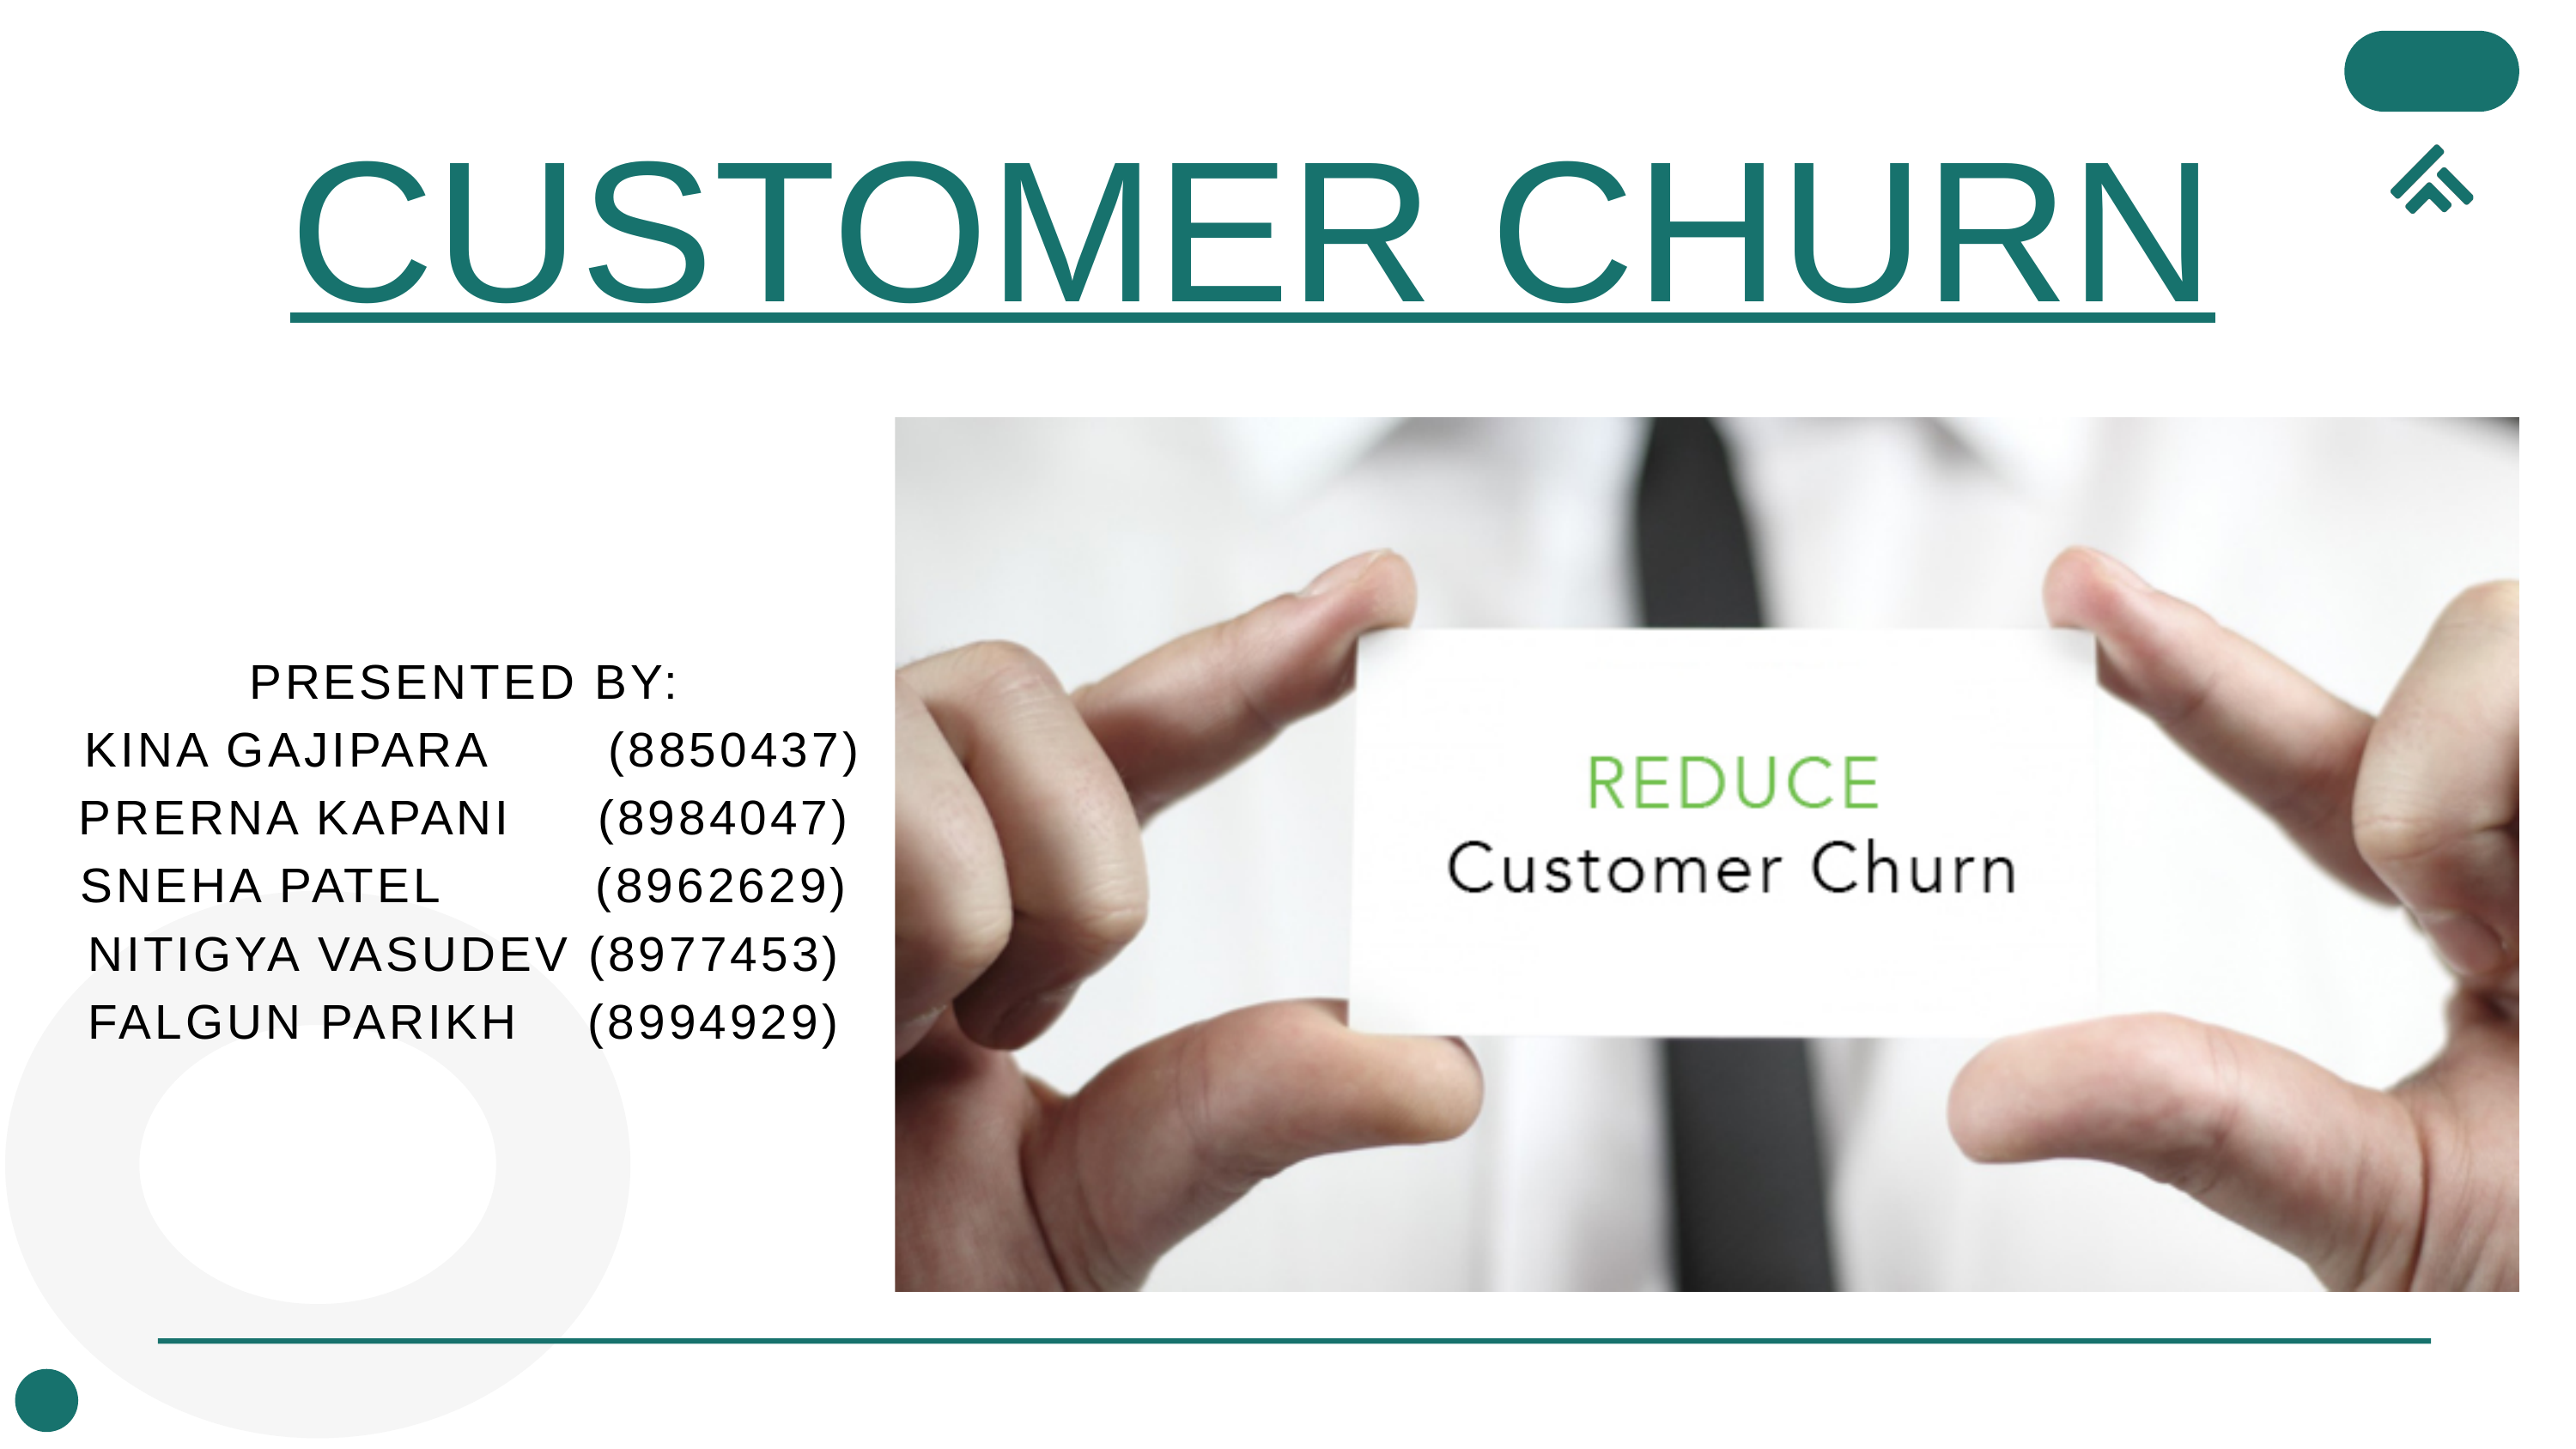

CUSTOMER CHURN

   PRESENTED BY:
   KINA GAJIPARA       (8850437)
   PRERNA KAPANI     (8984047)
  SNEHA PATEL         (8962629)
   NITIGYA VASUDEV (8977453)
  FALGUN PARIKH    (8994929)